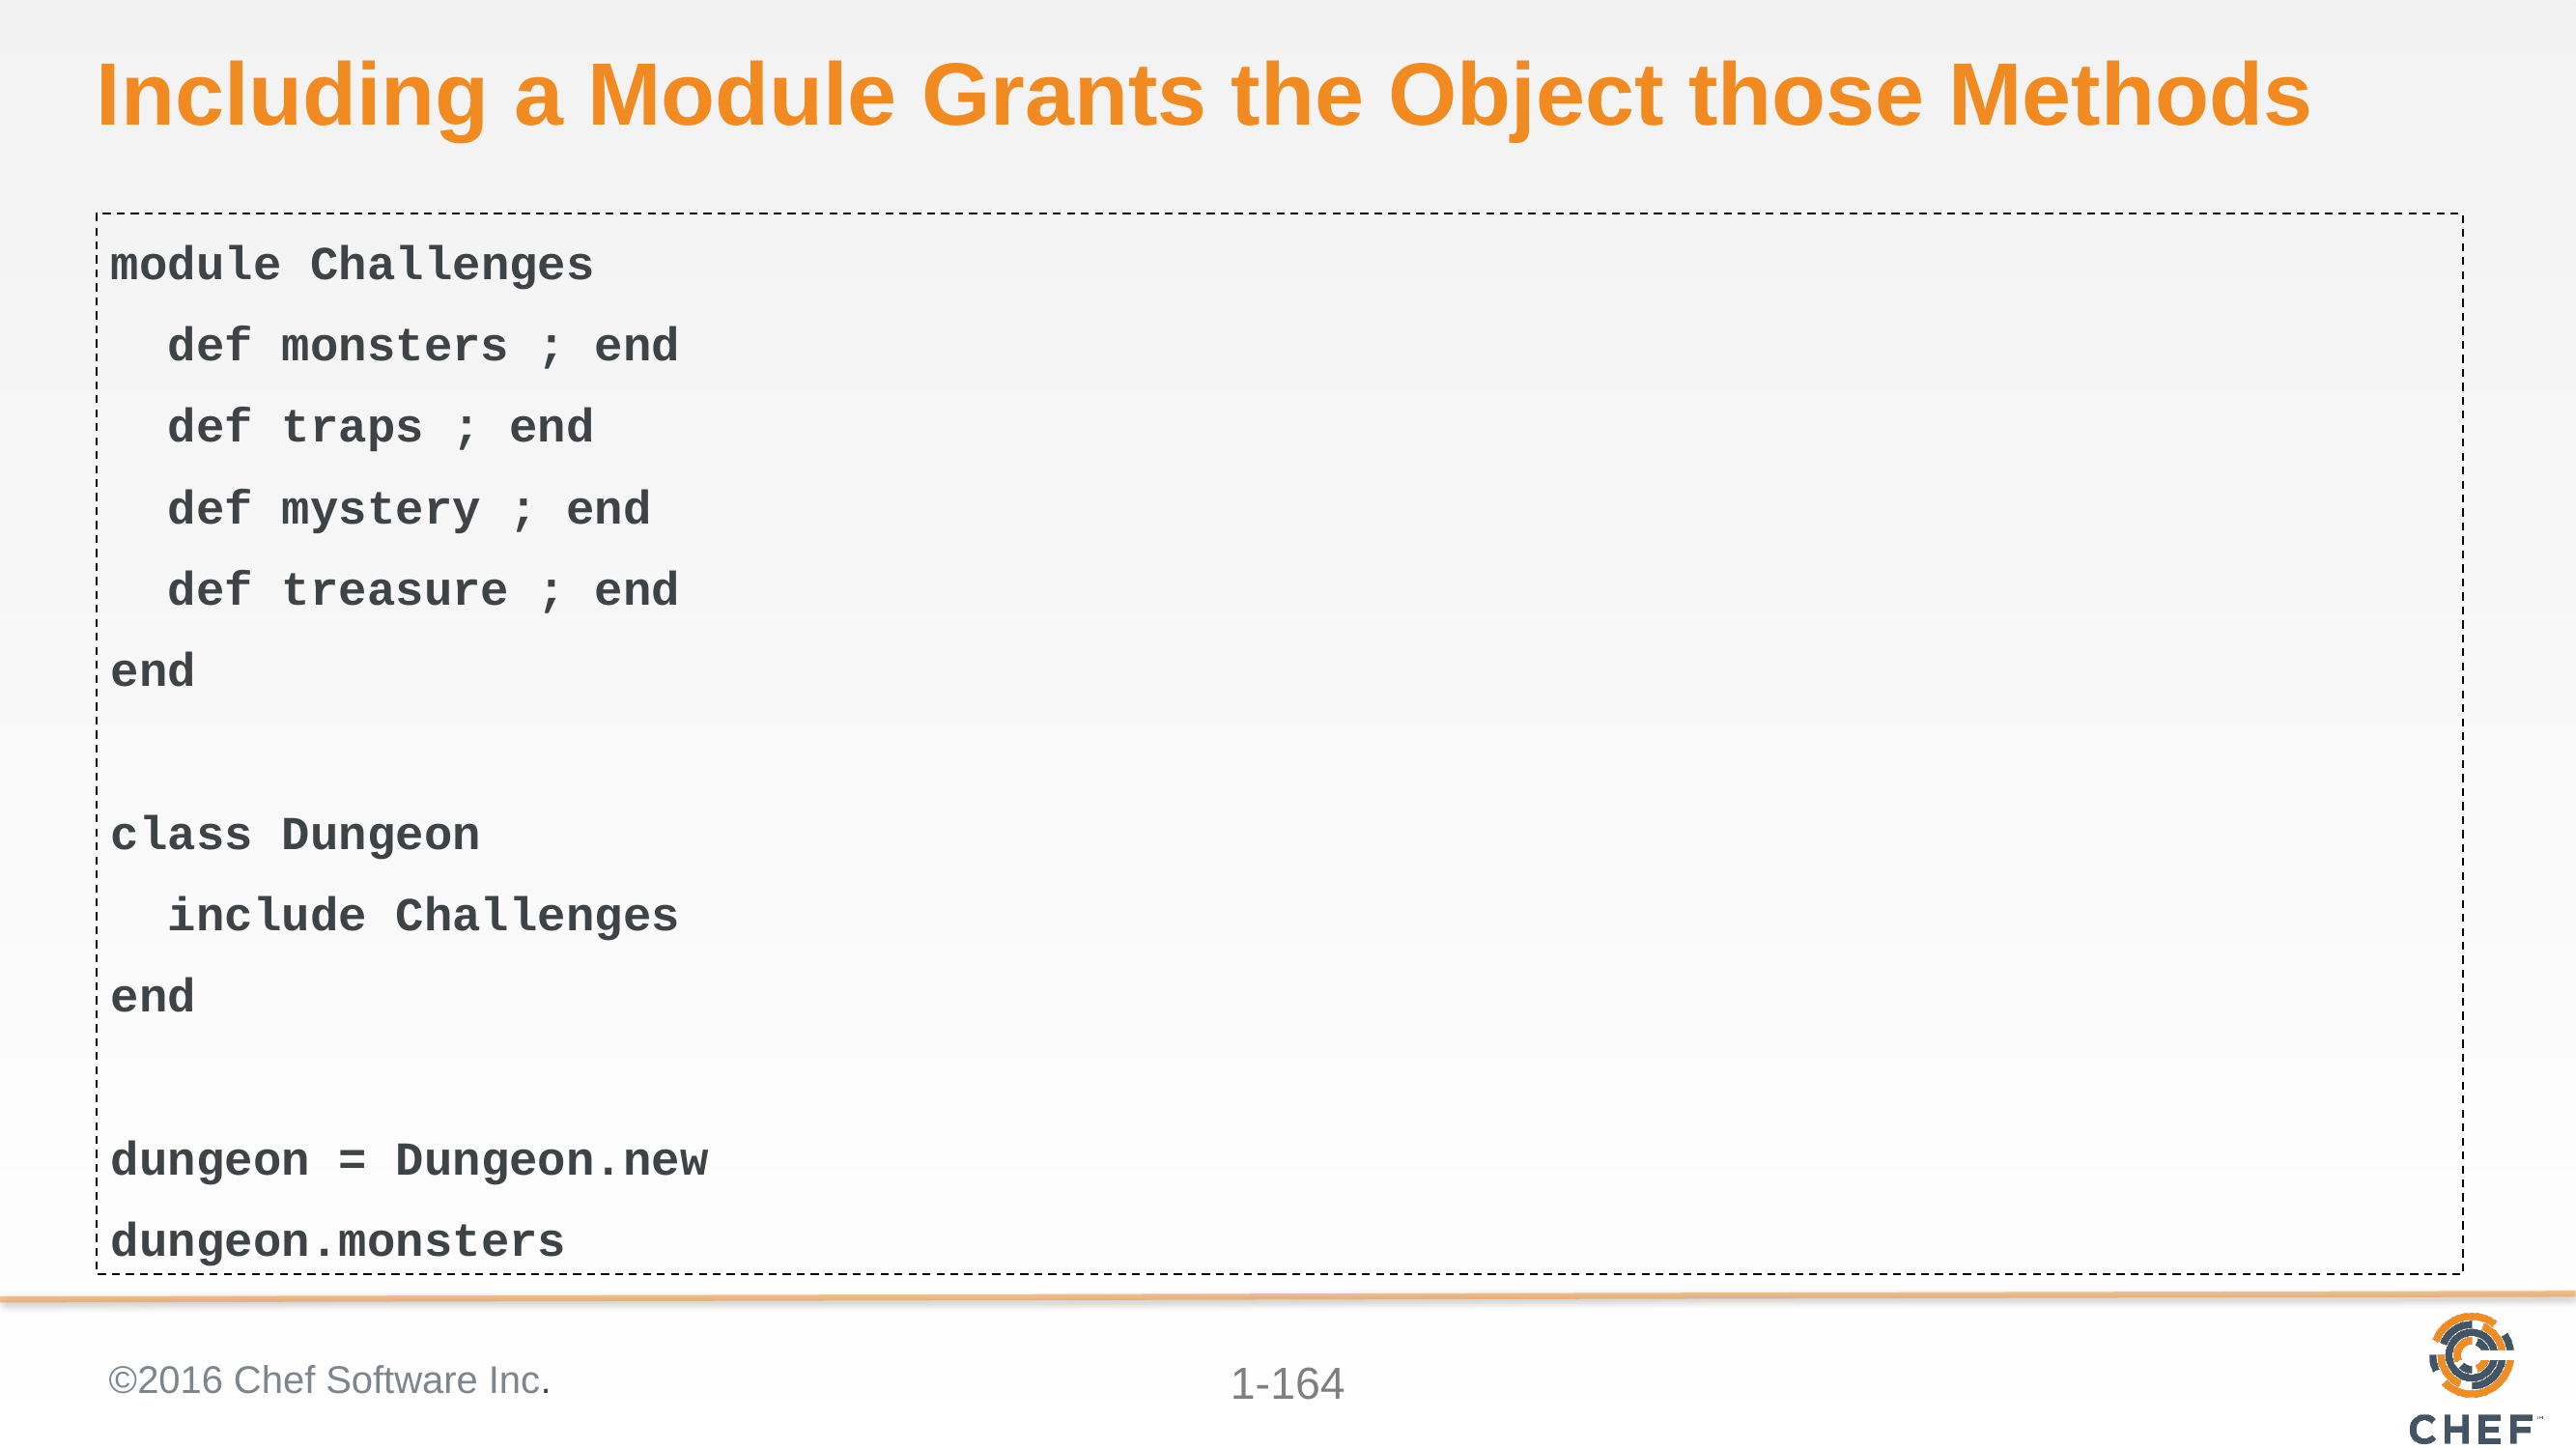

# Including a Module Grants the Object those Methods
module Challenges
  def monsters ; end
  def traps ; end
  def mystery ; end
  def treasure ; end
end

class Dungeon
  include Challenges
end

dungeon = Dungeon.new
dungeon.monsters